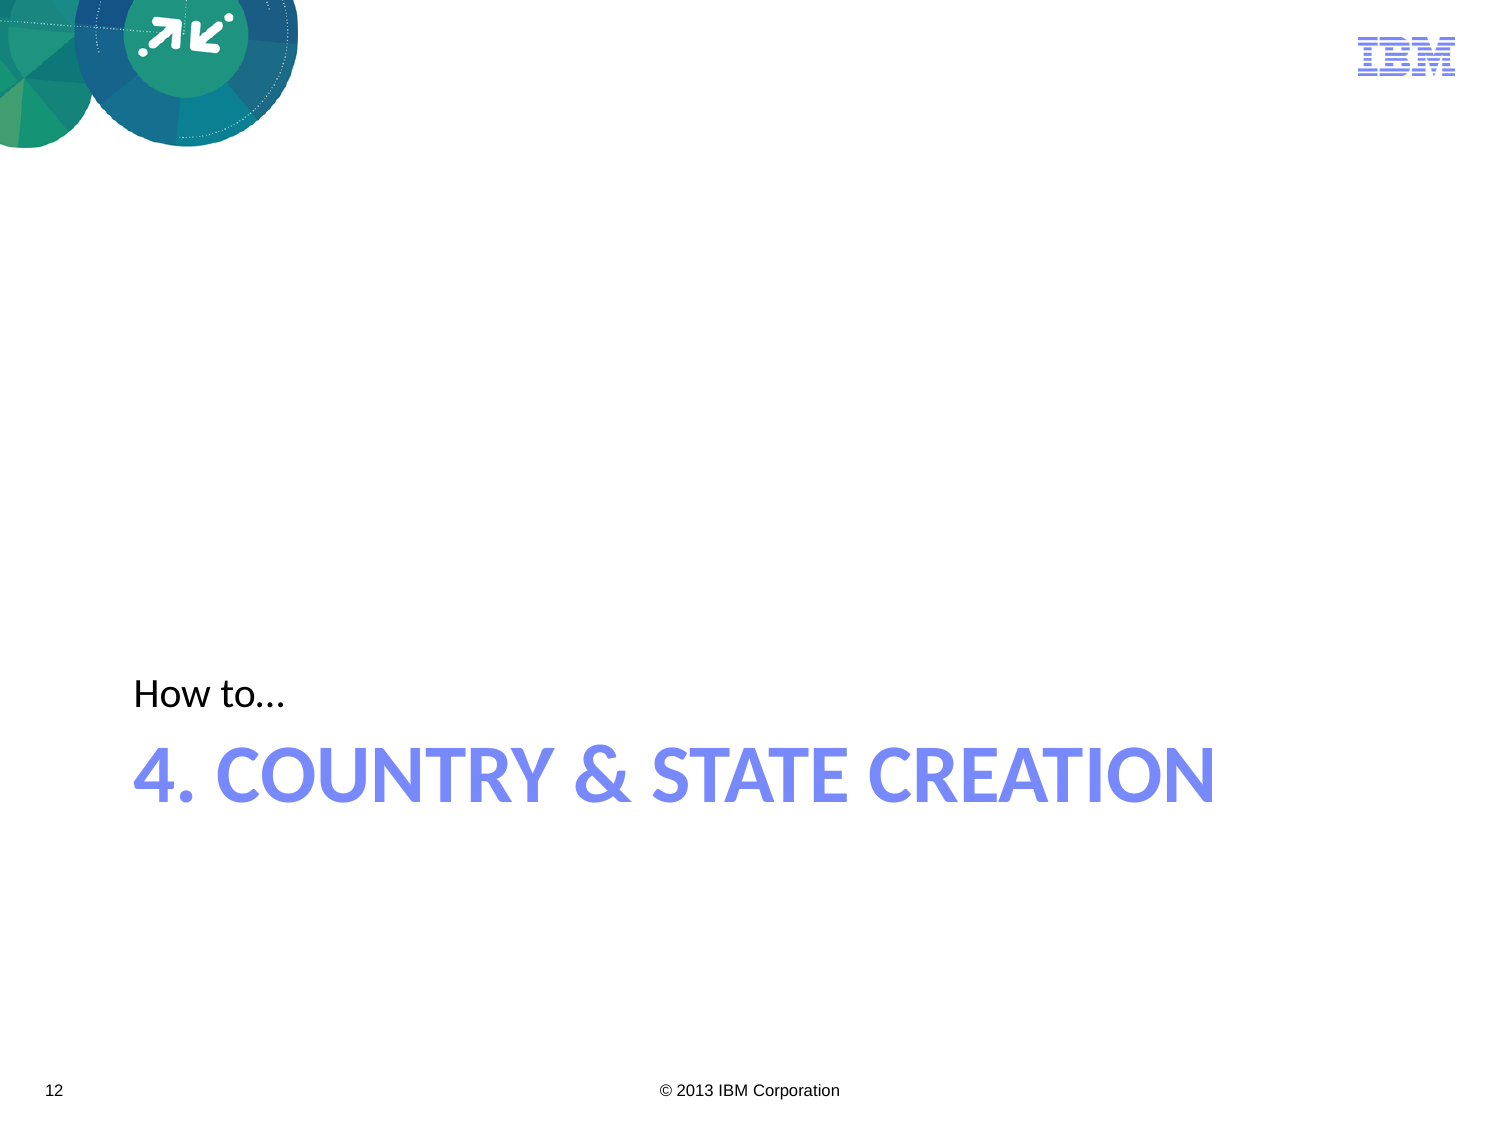

How to…
# 4. Country & State Creation
12